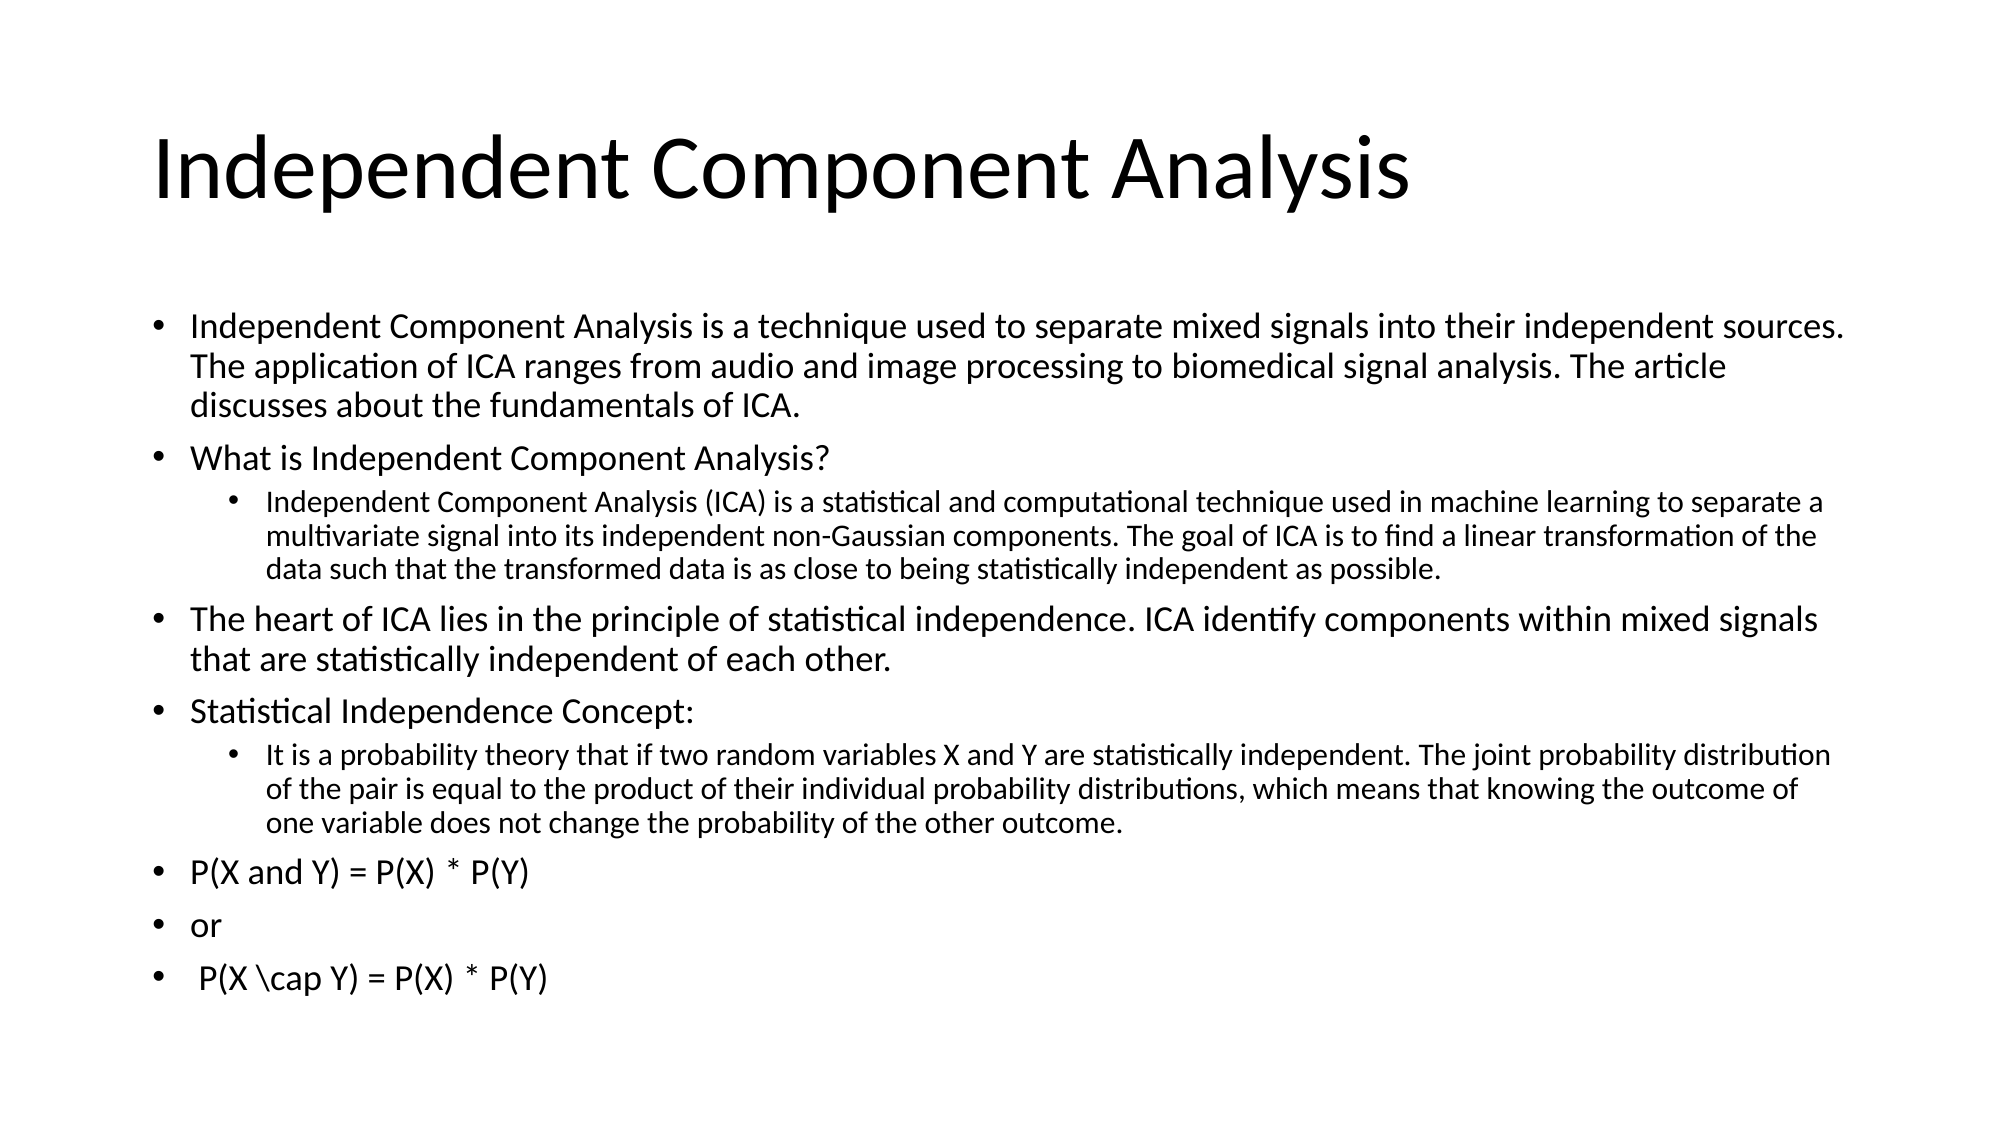

# Independent Component Analysis
Independent Component Analysis is a technique used to separate mixed signals into their independent sources. The application of ICA ranges from audio and image processing to biomedical signal analysis. The article discusses about the fundamentals of ICA.
What is Independent Component Analysis?
Independent Component Analysis (ICA) is a statistical and computational technique used in machine learning to separate a multivariate signal into its independent non-Gaussian components. The goal of ICA is to find a linear transformation of the data such that the transformed data is as close to being statistically independent as possible.
The heart of ICA lies in the principle of statistical independence. ICA identify components within mixed signals that are statistically independent of each other.
Statistical Independence Concept:
It is a probability theory that if two random variables X and Y are statistically independent. The joint probability distribution of the pair is equal to the product of their individual probability distributions, which means that knowing the outcome of one variable does not change the probability of the other outcome.
P(X and Y) = P(X) * P(Y)
or
 P(X \cap Y) = P(X) * P(Y)